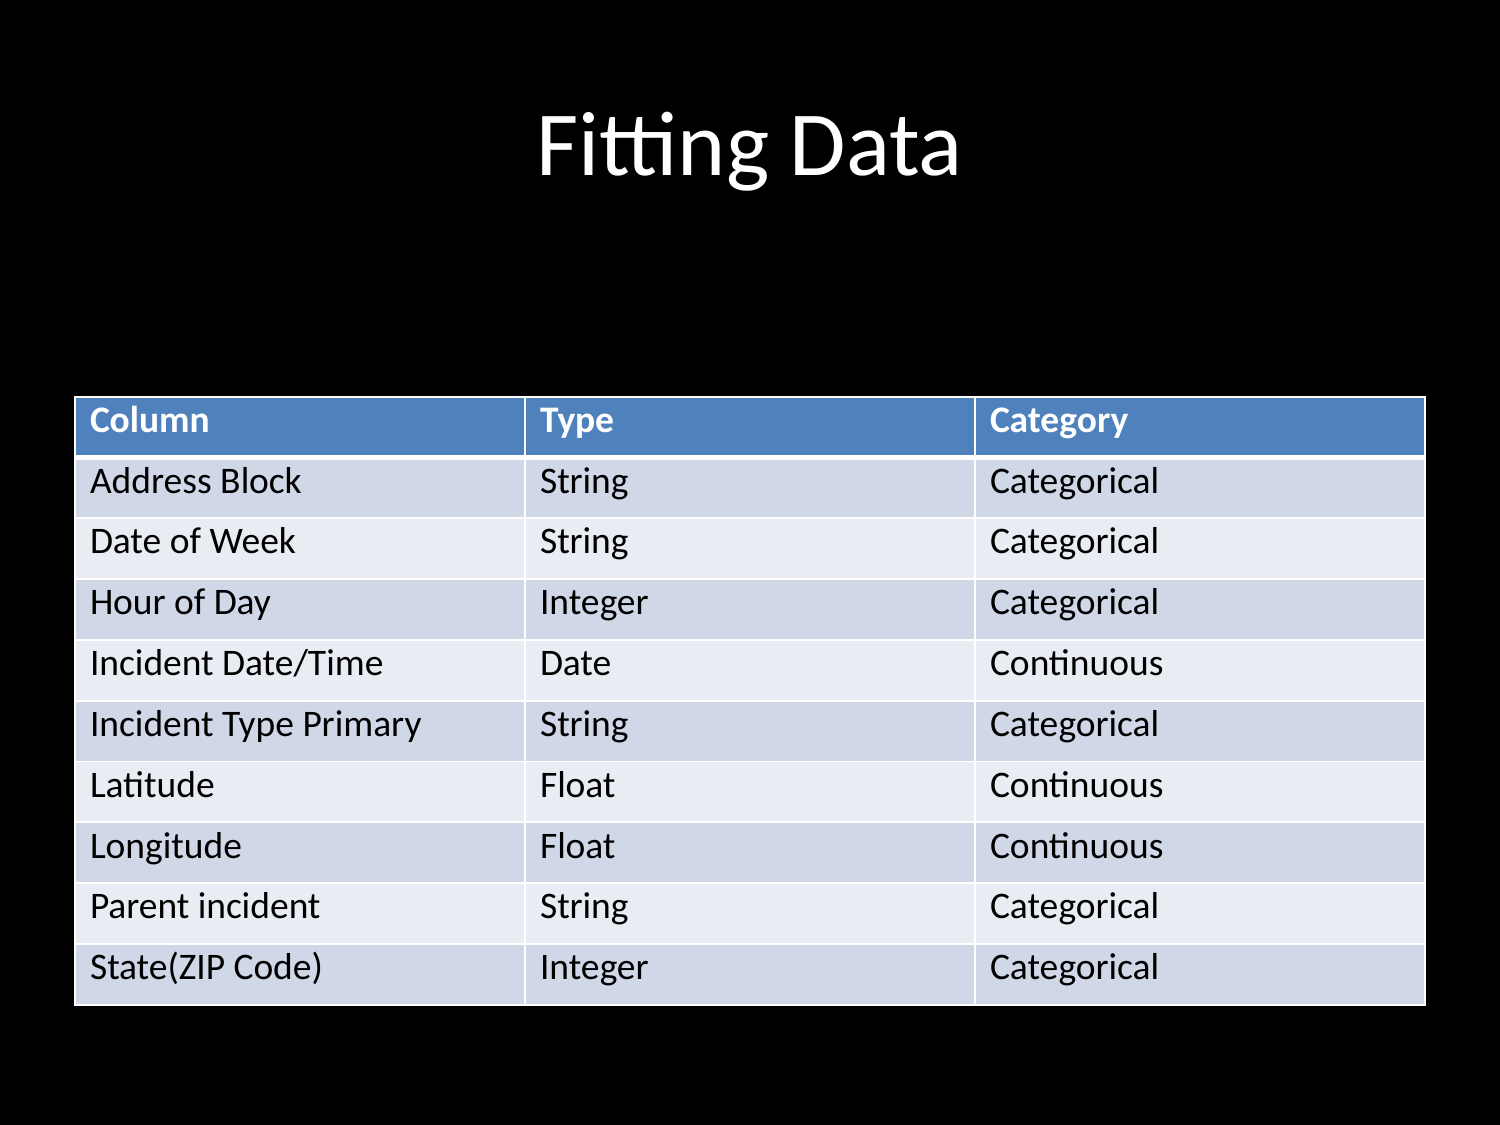

# Fitting Data
| Column | Type | Category |
| --- | --- | --- |
| Address Block | String | Categorical |
| Date of Week | String | Categorical |
| Hour of Day | Integer | Categorical |
| Incident Date/Time | Date | Continuous |
| Incident Type Primary | String | Categorical |
| Latitude | Float | Continuous |
| Longitude | Float | Continuous |
| Parent incident | String | Categorical |
| State(ZIP Code) | Integer | Categorical |